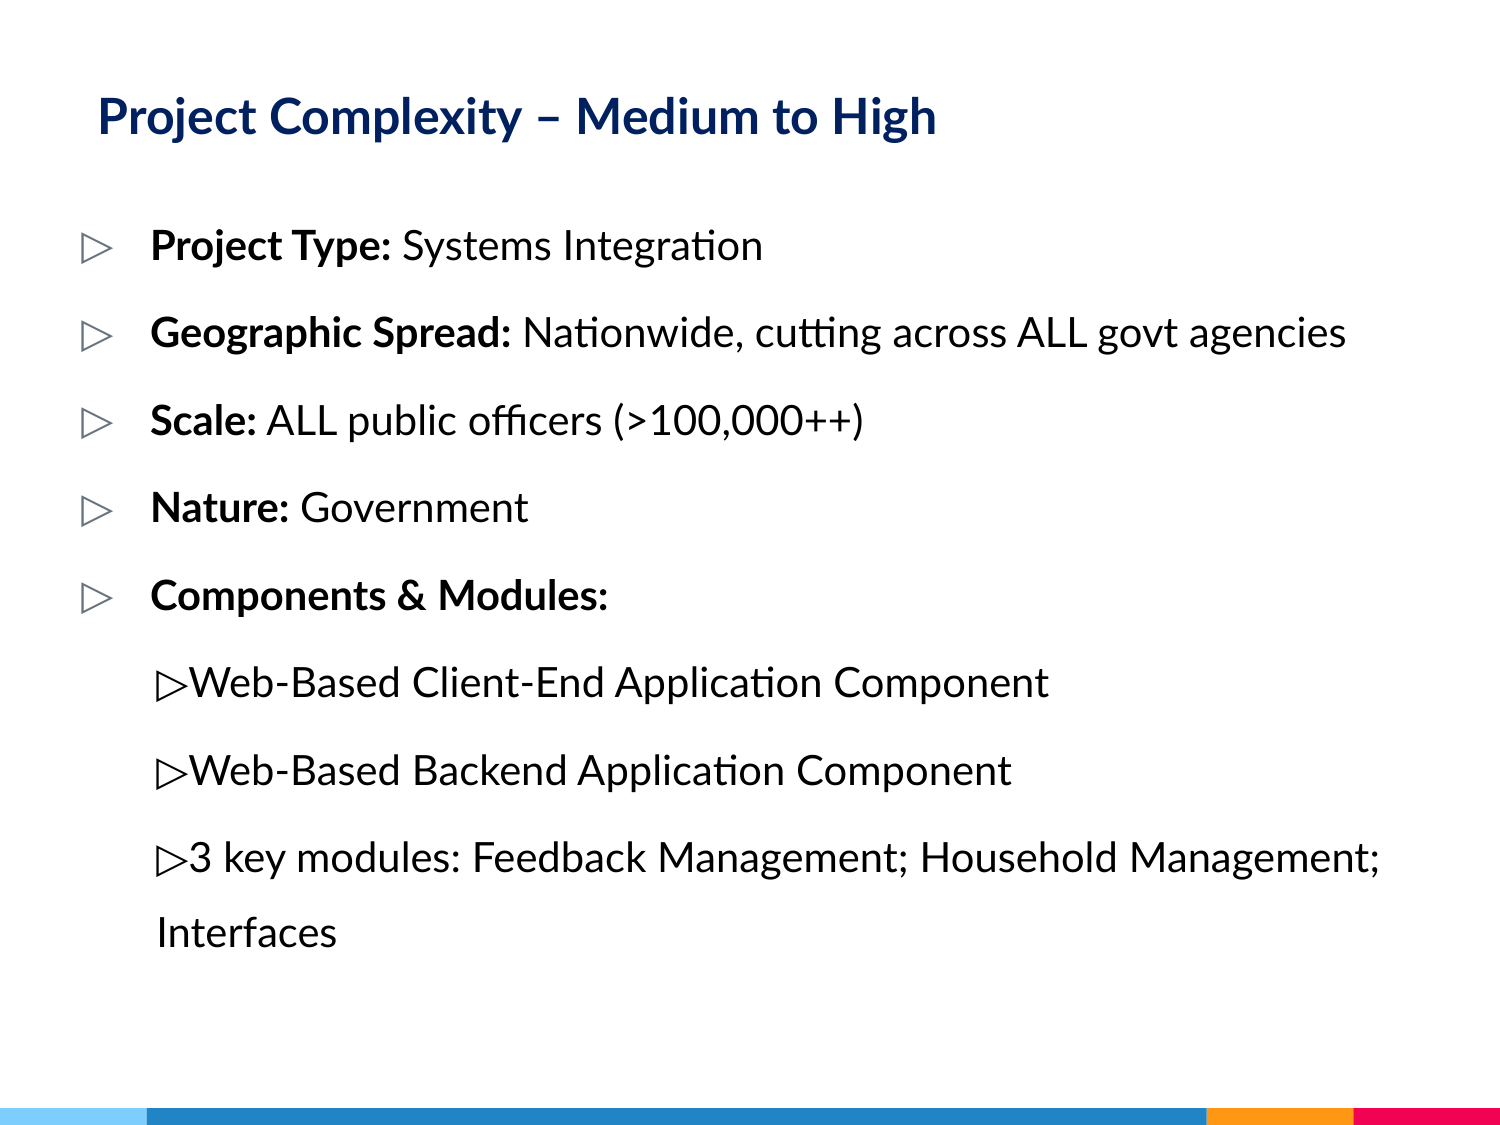

# Project Complexity – Medium to High
Project Type: Systems Integration
Geographic Spread: Nationwide, cutting across ALL govt agencies
Scale: ALL public officers (>100,000++)
Nature: Government
Components & Modules:
▷Web-Based Client-End Application Component
▷Web-Based Backend Application Component
▷3 key modules: Feedback Management; Household Management; Interfaces